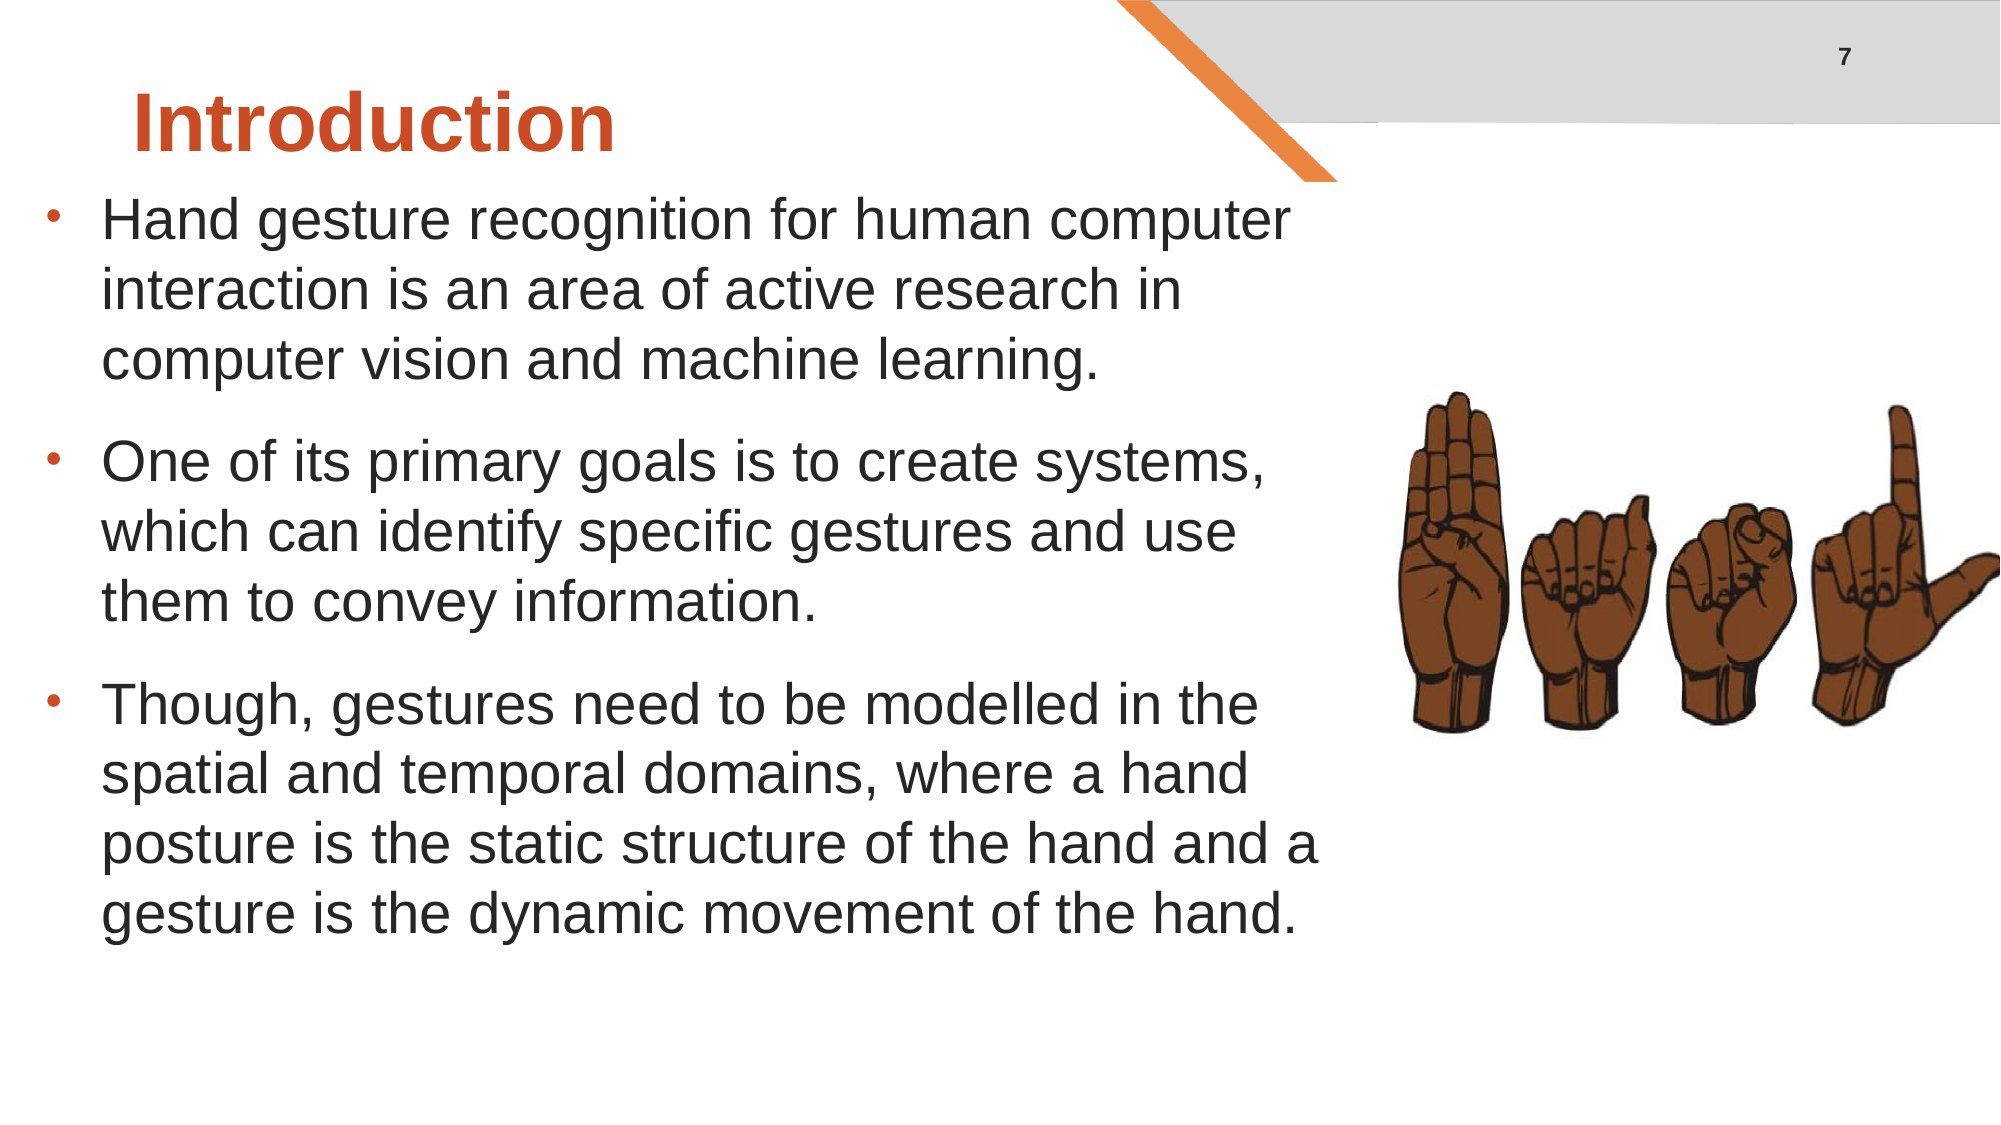

7
# Introduction
Hand gesture recognition for human computer interaction is an area of active research in computer vision and machine learning.
One of its primary goals is to create systems, which can identify specific gestures and use  them to convey information.
Though, gestures need to be modelled in the spatial and temporal domains, where a hand posture is the static structure of the hand and a gesture is the dynamic movement of the hand.